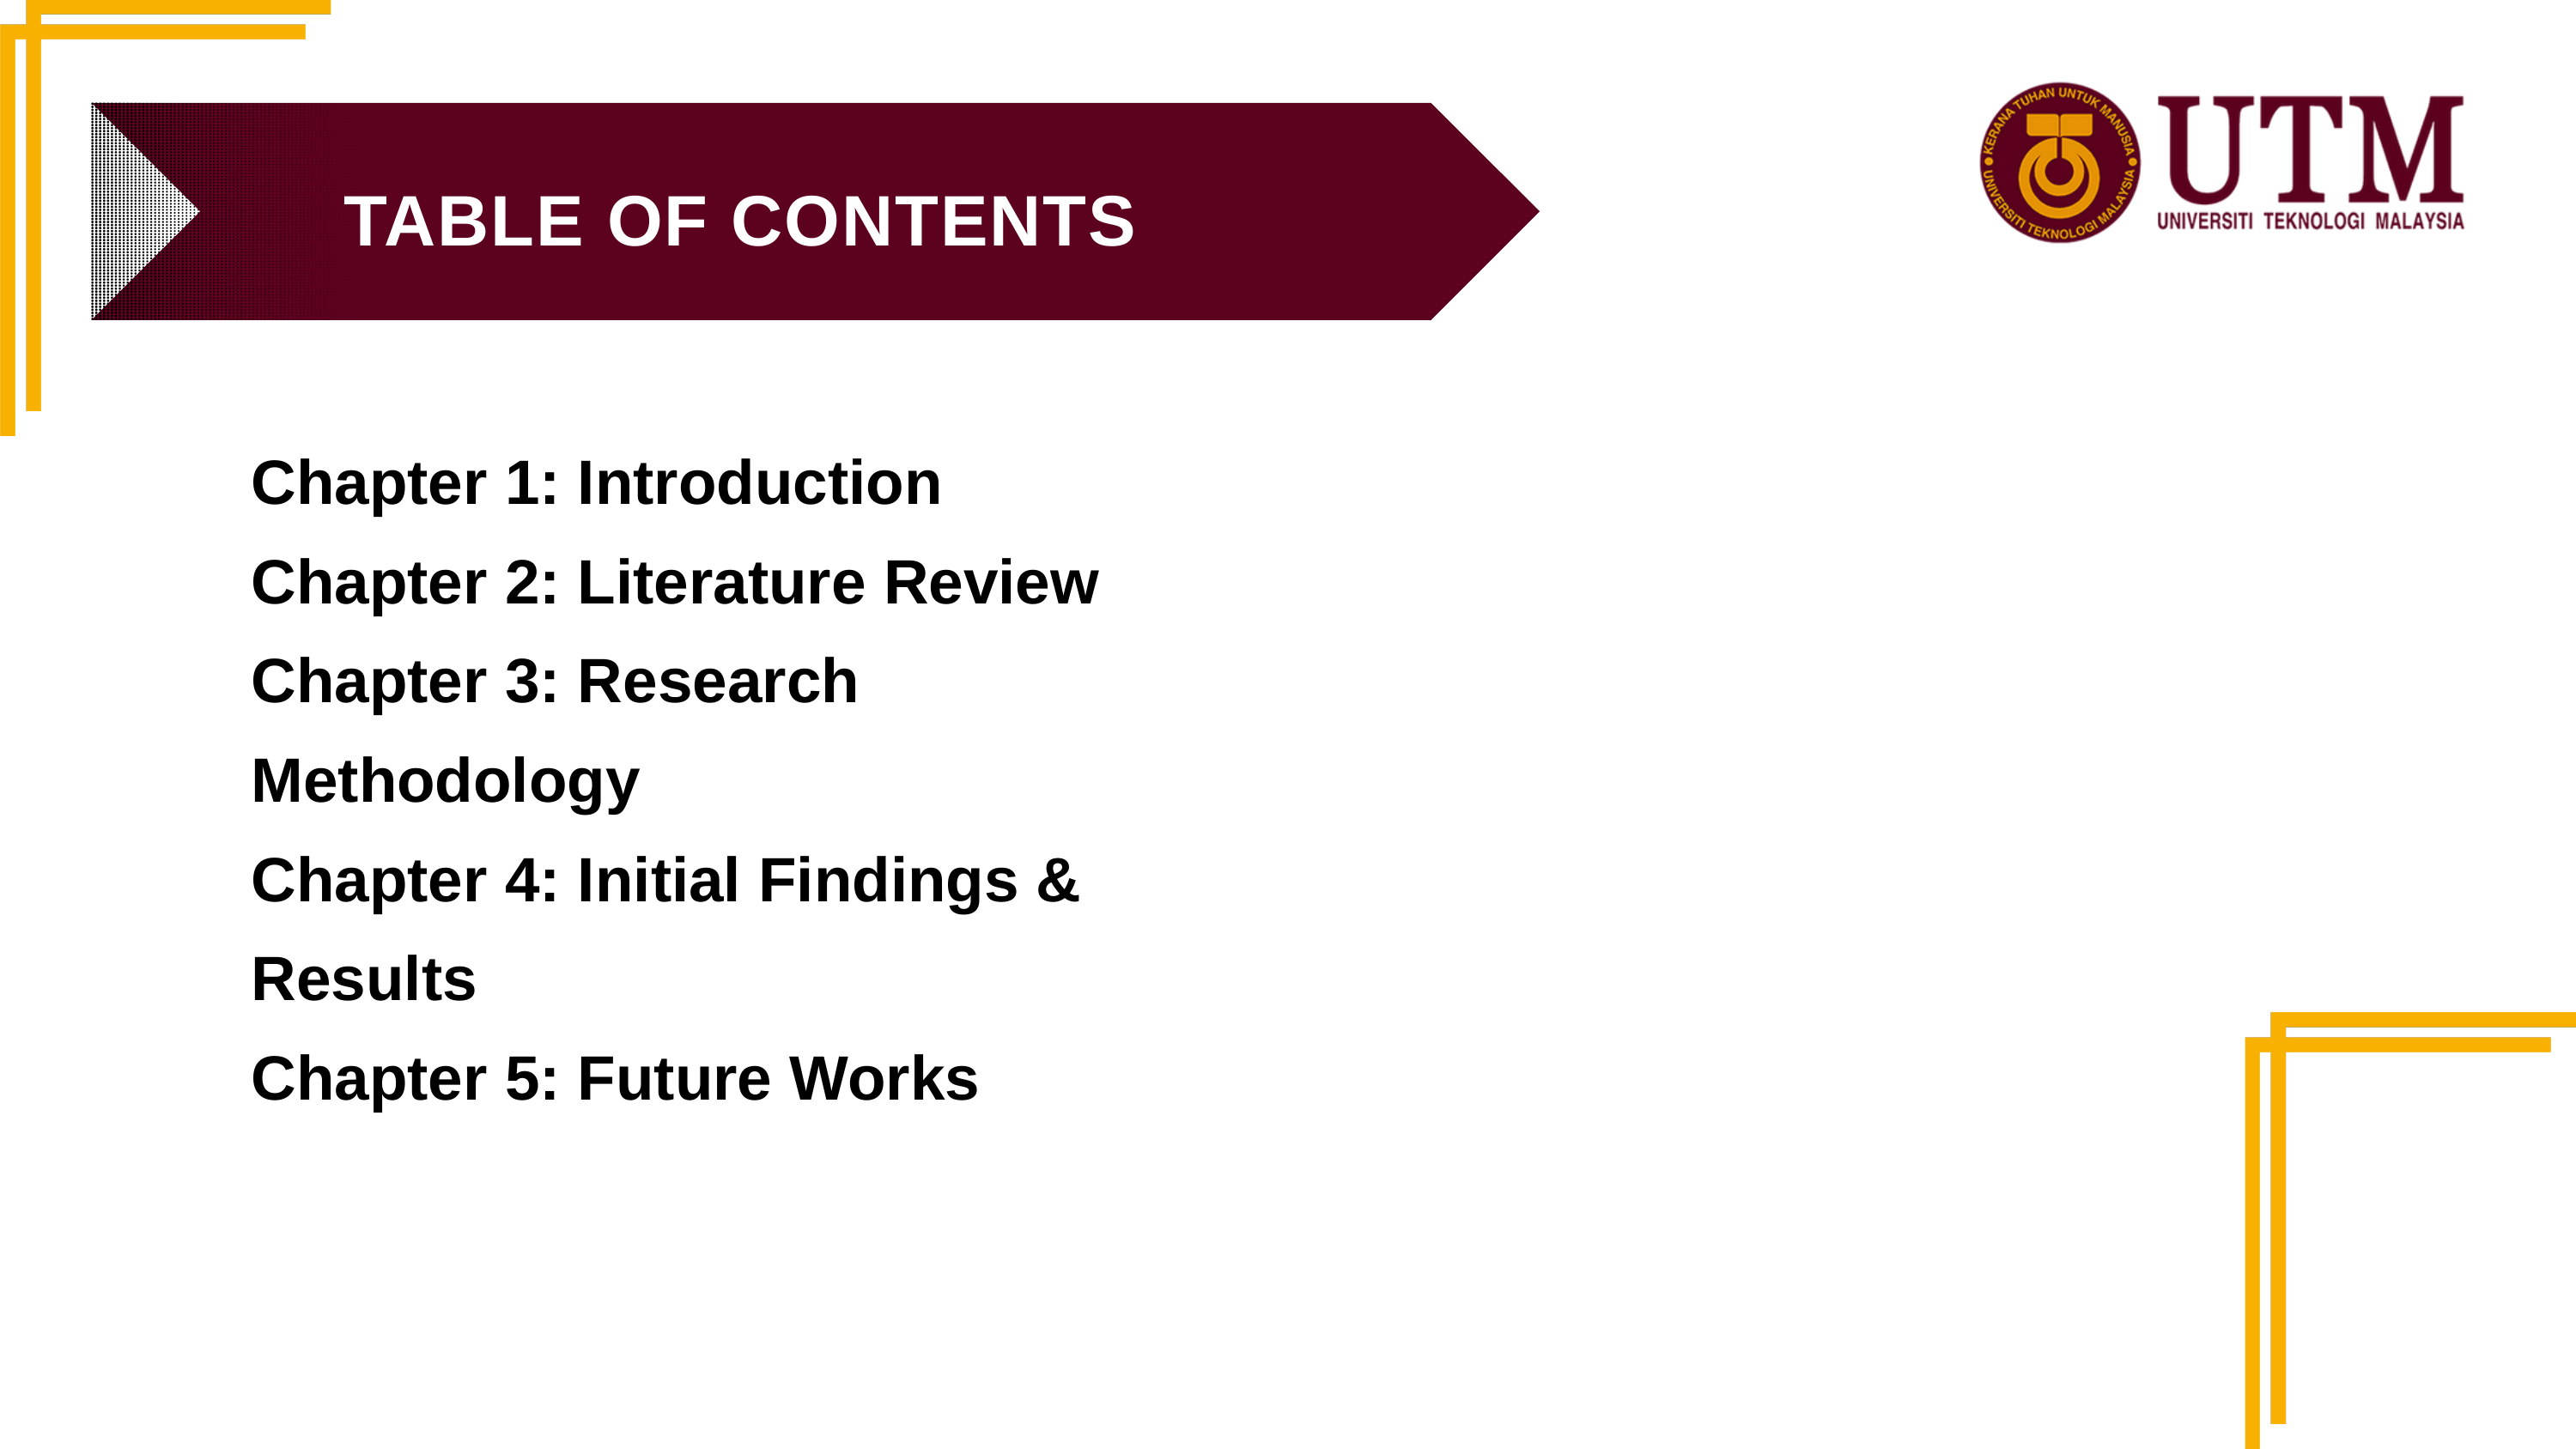

TABLE OF CONTENTS
Chapter 1: Introduction
Chapter 2: Literature Review
Chapter 3: Research Methodology
Chapter 4: Initial Findings & Results
Chapter 5: Future Works